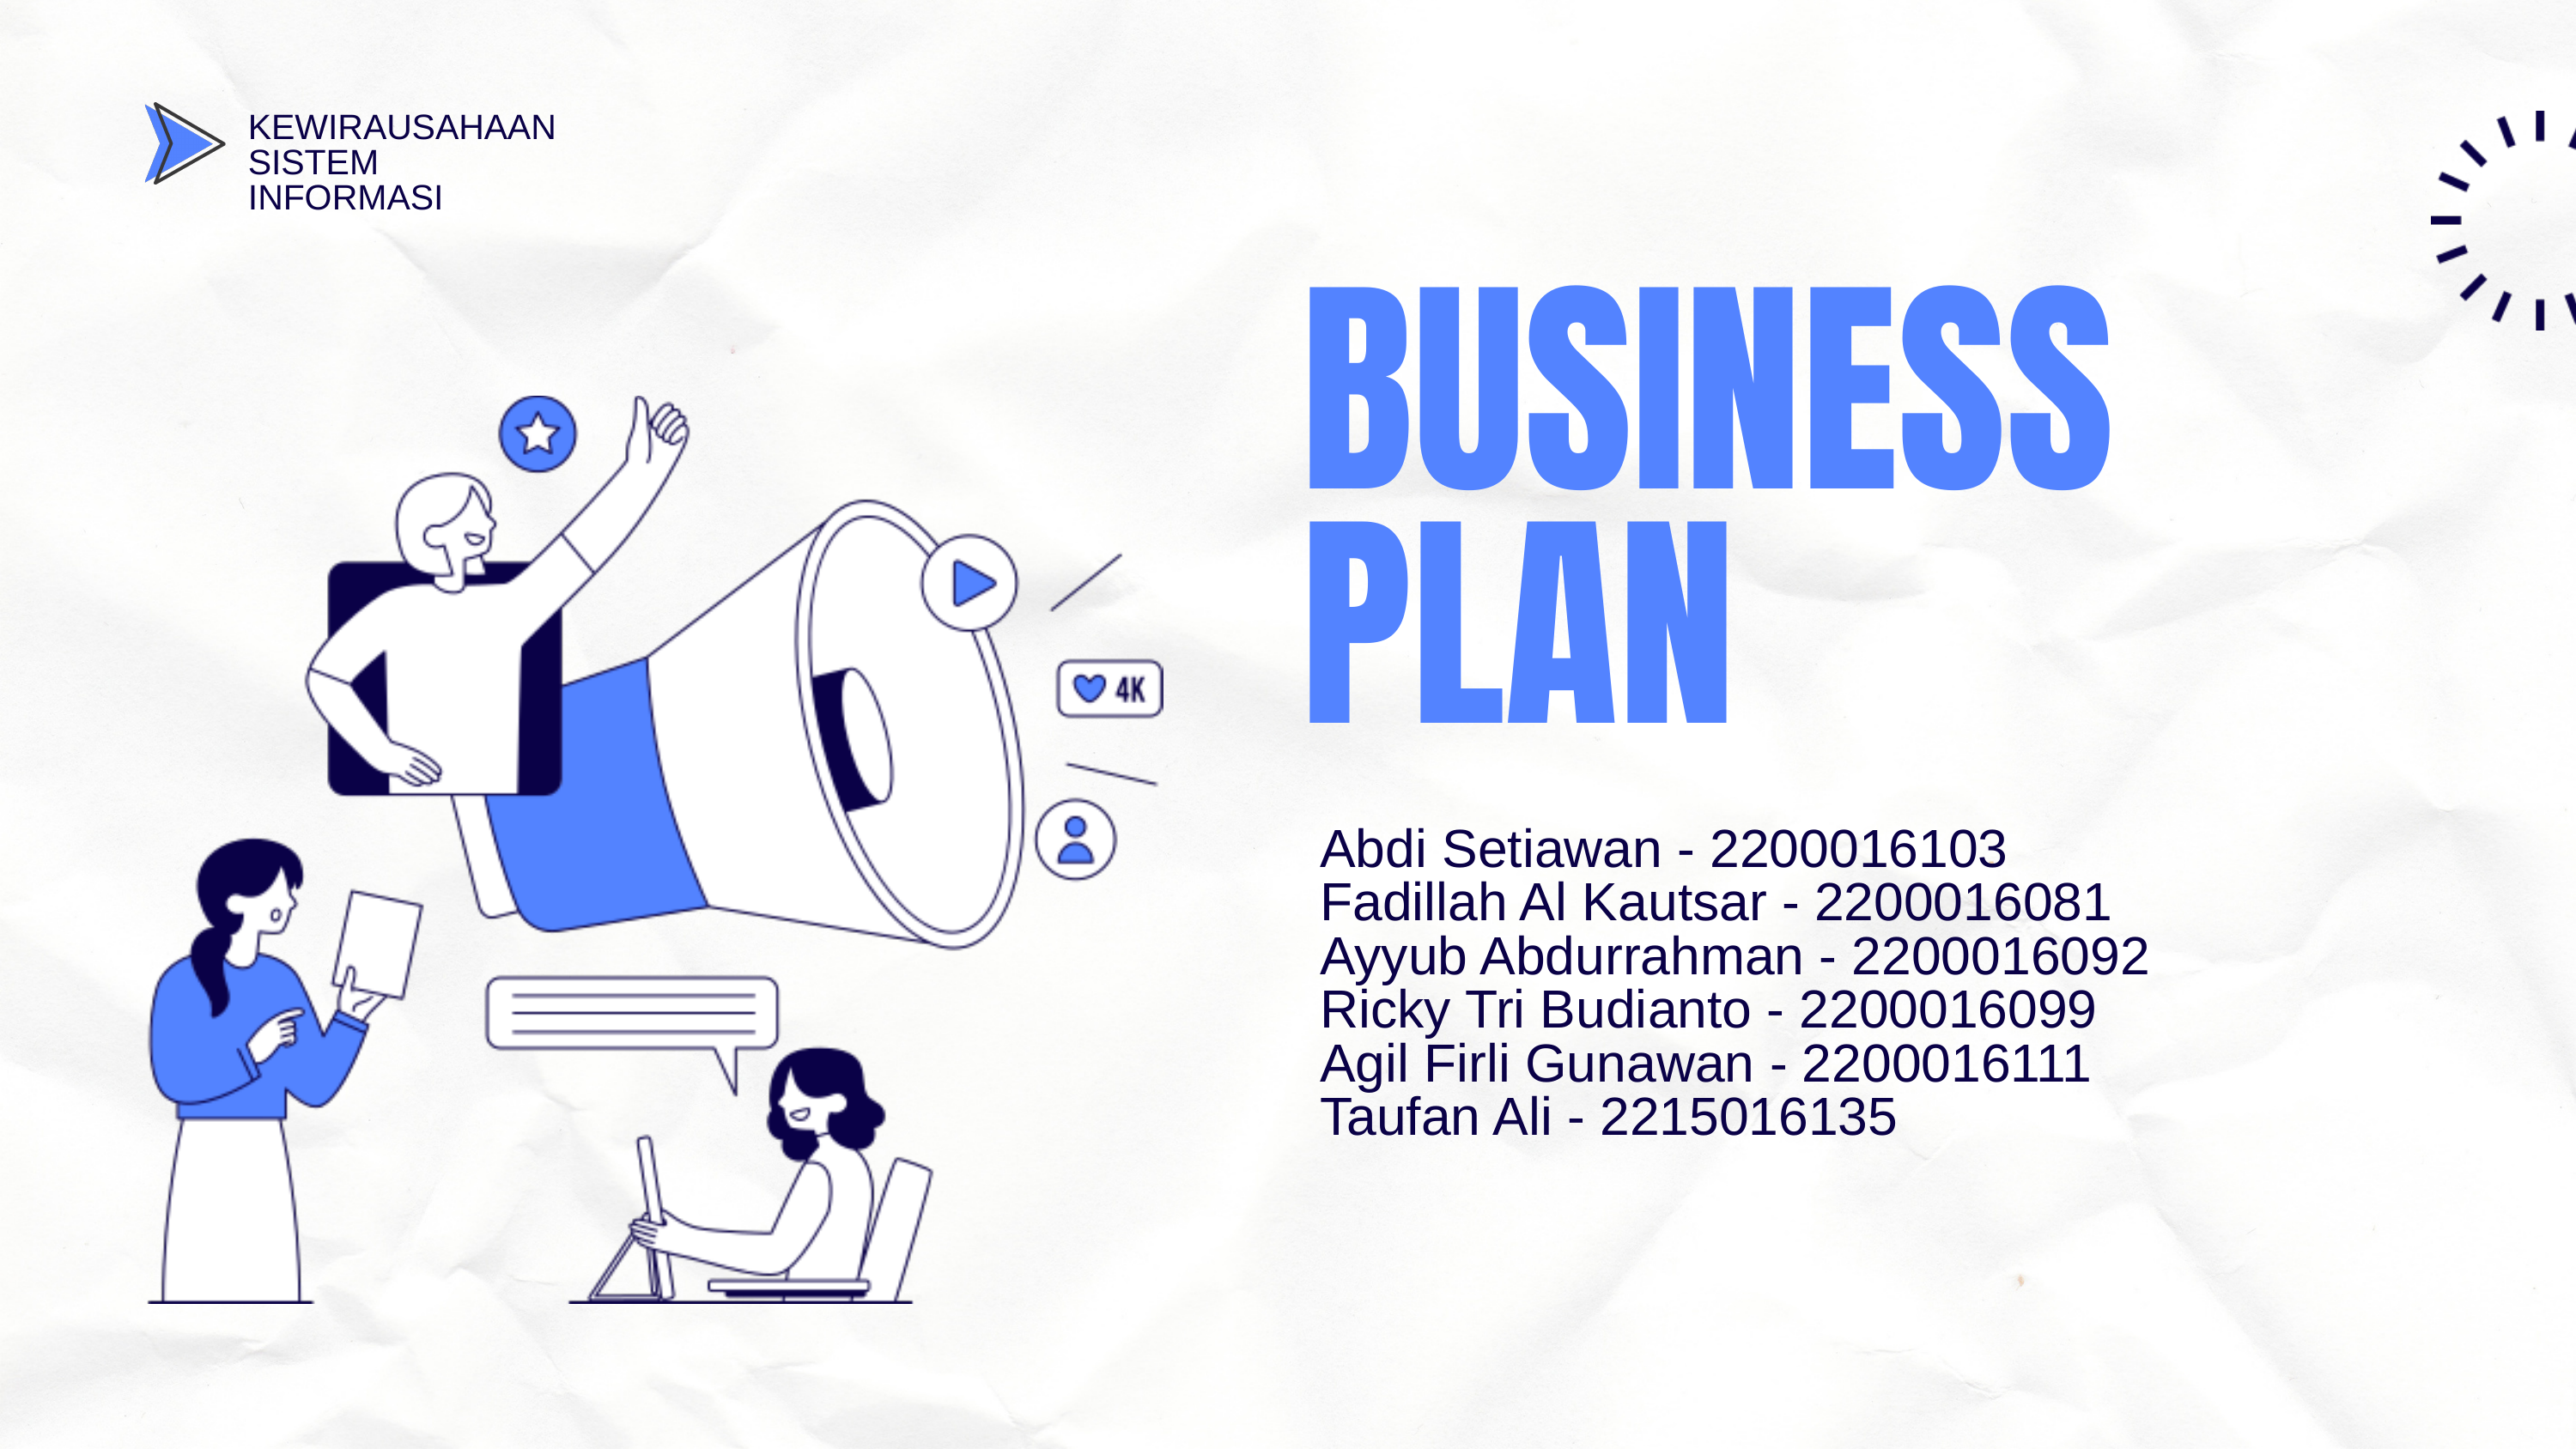

KEWIRAUSAHAAN
SISTEM INFORMASI

BUSINESS
PLAN

Abdi Setiawan - 2200016103
Fadillah Al Kautsar - 2200016081
Ayyub Abdurrahman - 2200016092
Ricky Tri Budianto - 2200016099
Agil Firli Gunawan - 2200016111
Taufan Ali - 2215016135